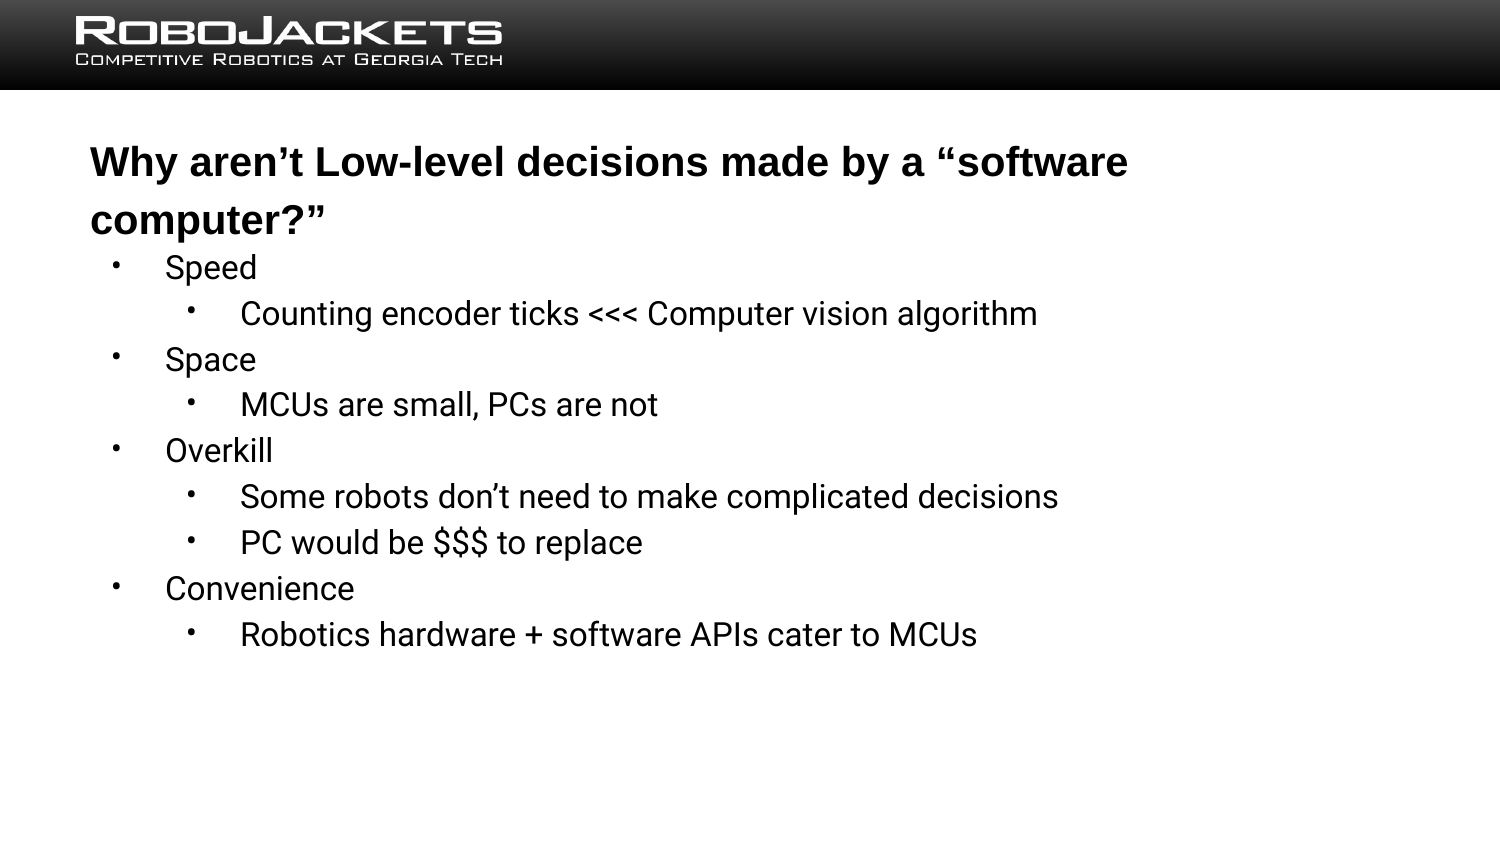

# Why aren’t Low-level decisions made by a “software computer?”
Speed
Counting encoder ticks <<< Computer vision algorithm
Space
MCUs are small, PCs are not
Overkill
Some robots don’t need to make complicated decisions
PC would be $$$ to replace
Convenience
Robotics hardware + software APIs cater to MCUs